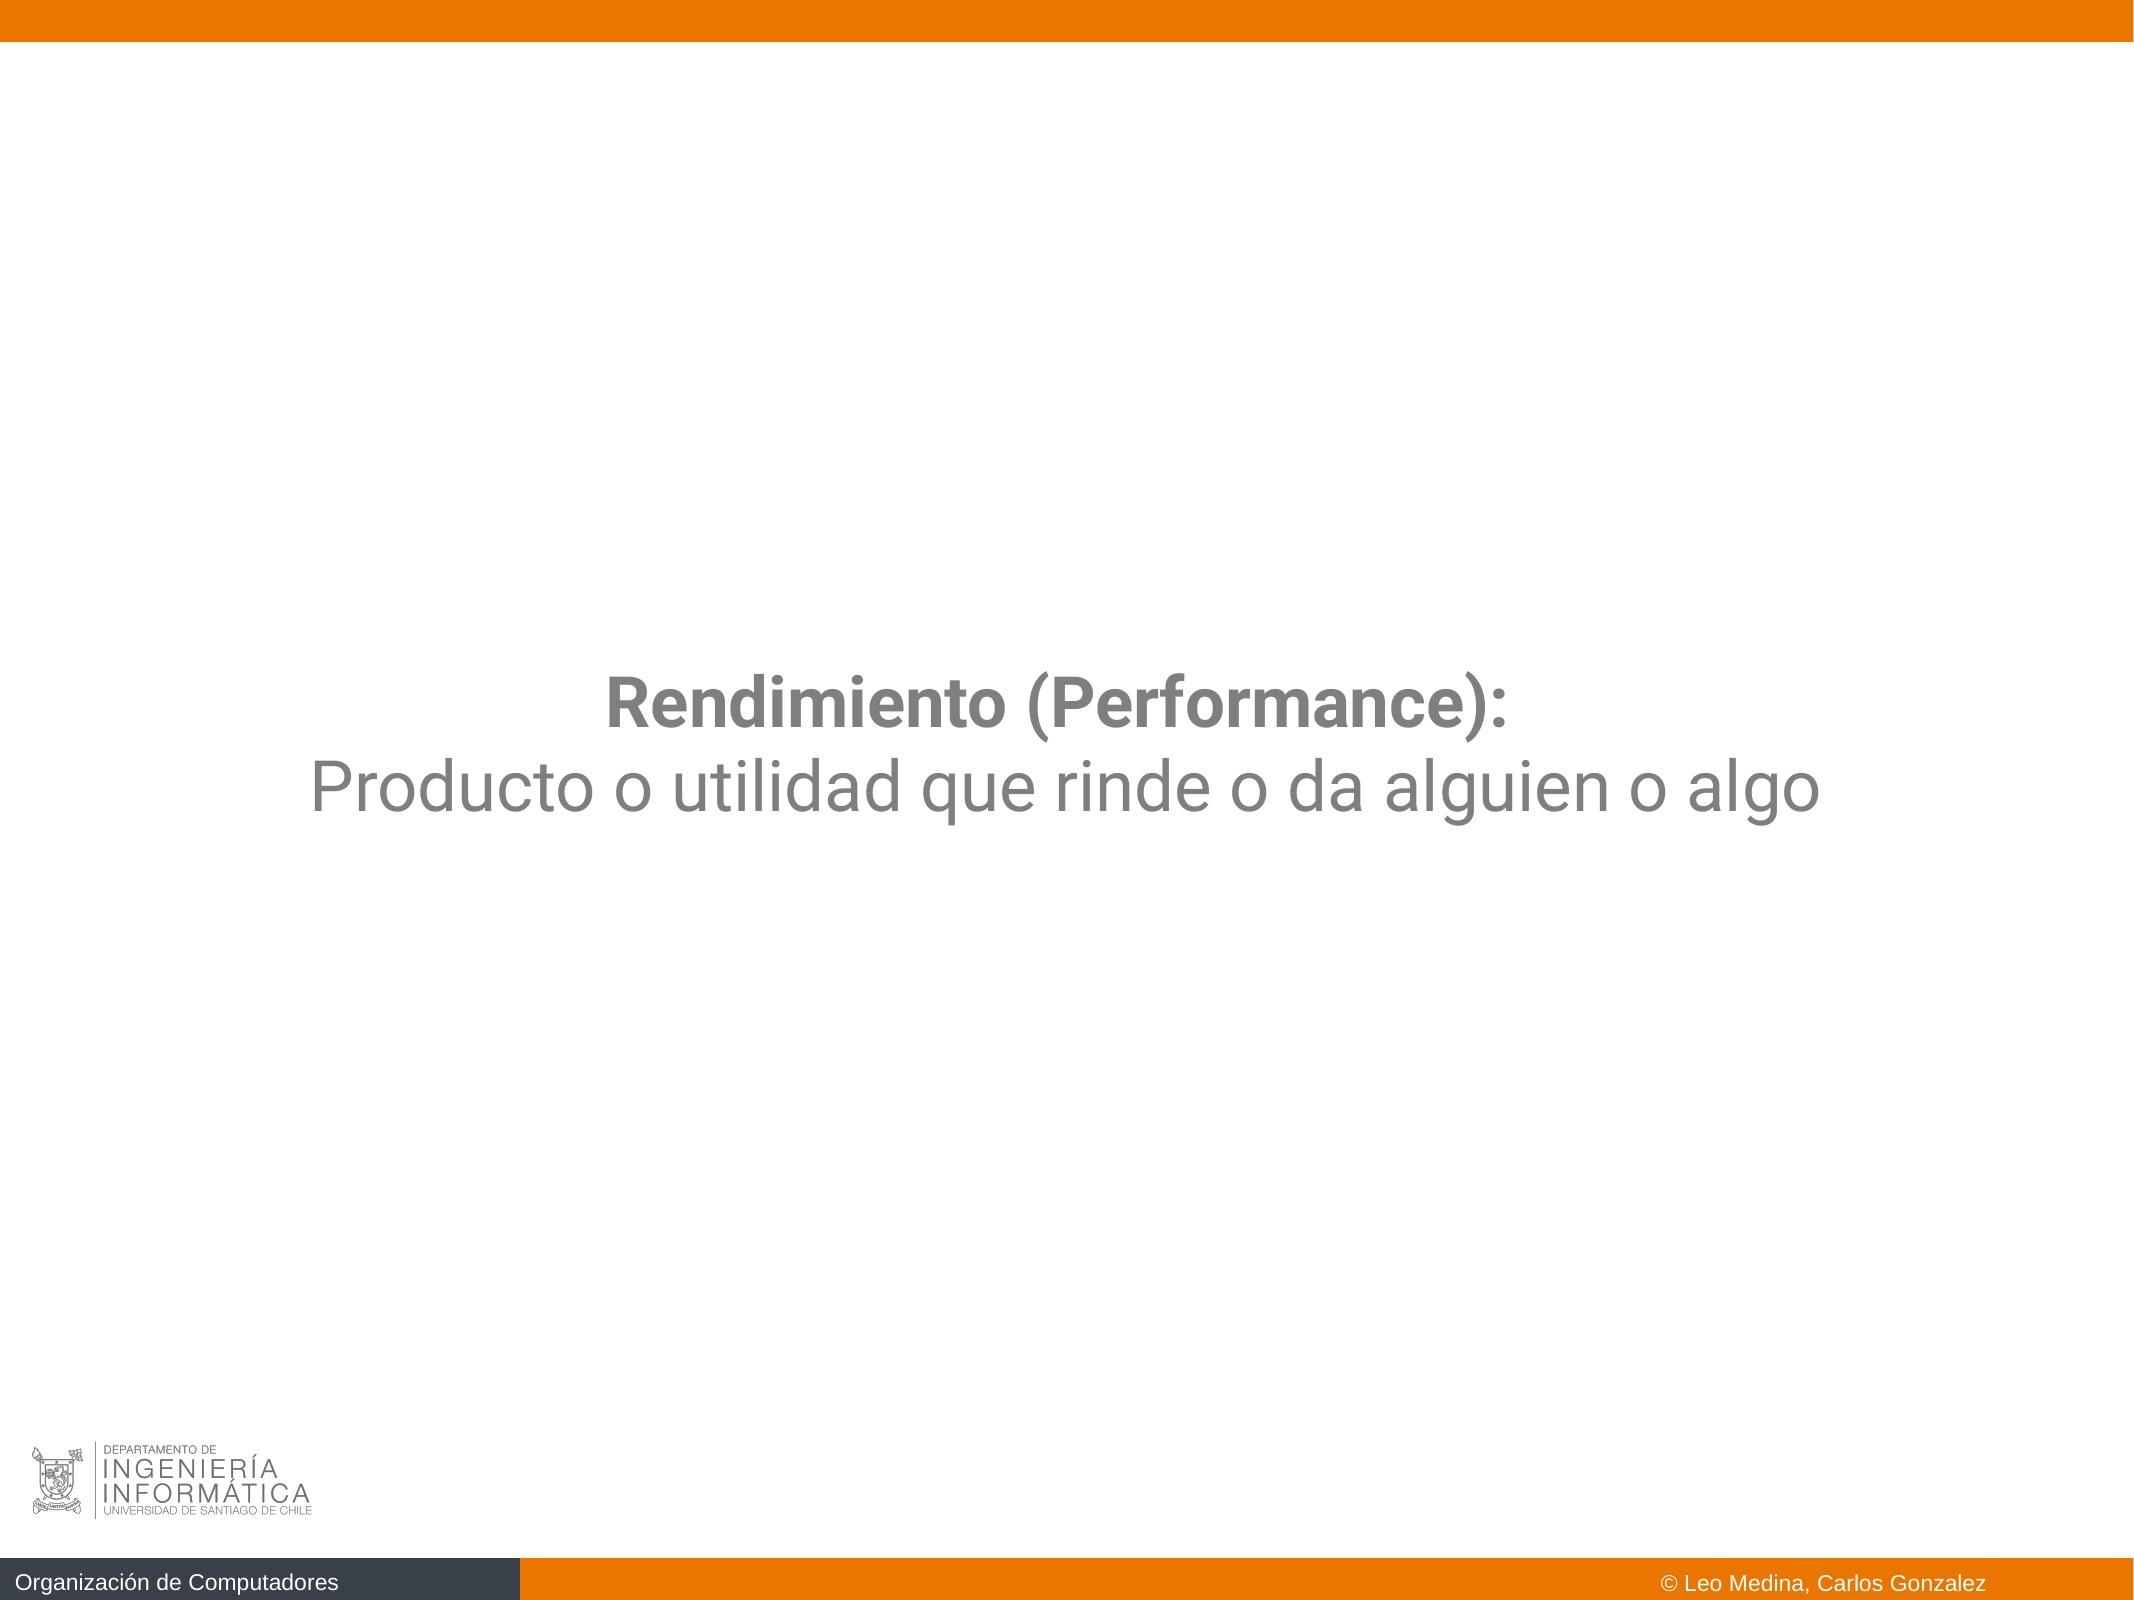

Rendimiento (Performance):
Producto o utilidad que rinde o da alguien o algo